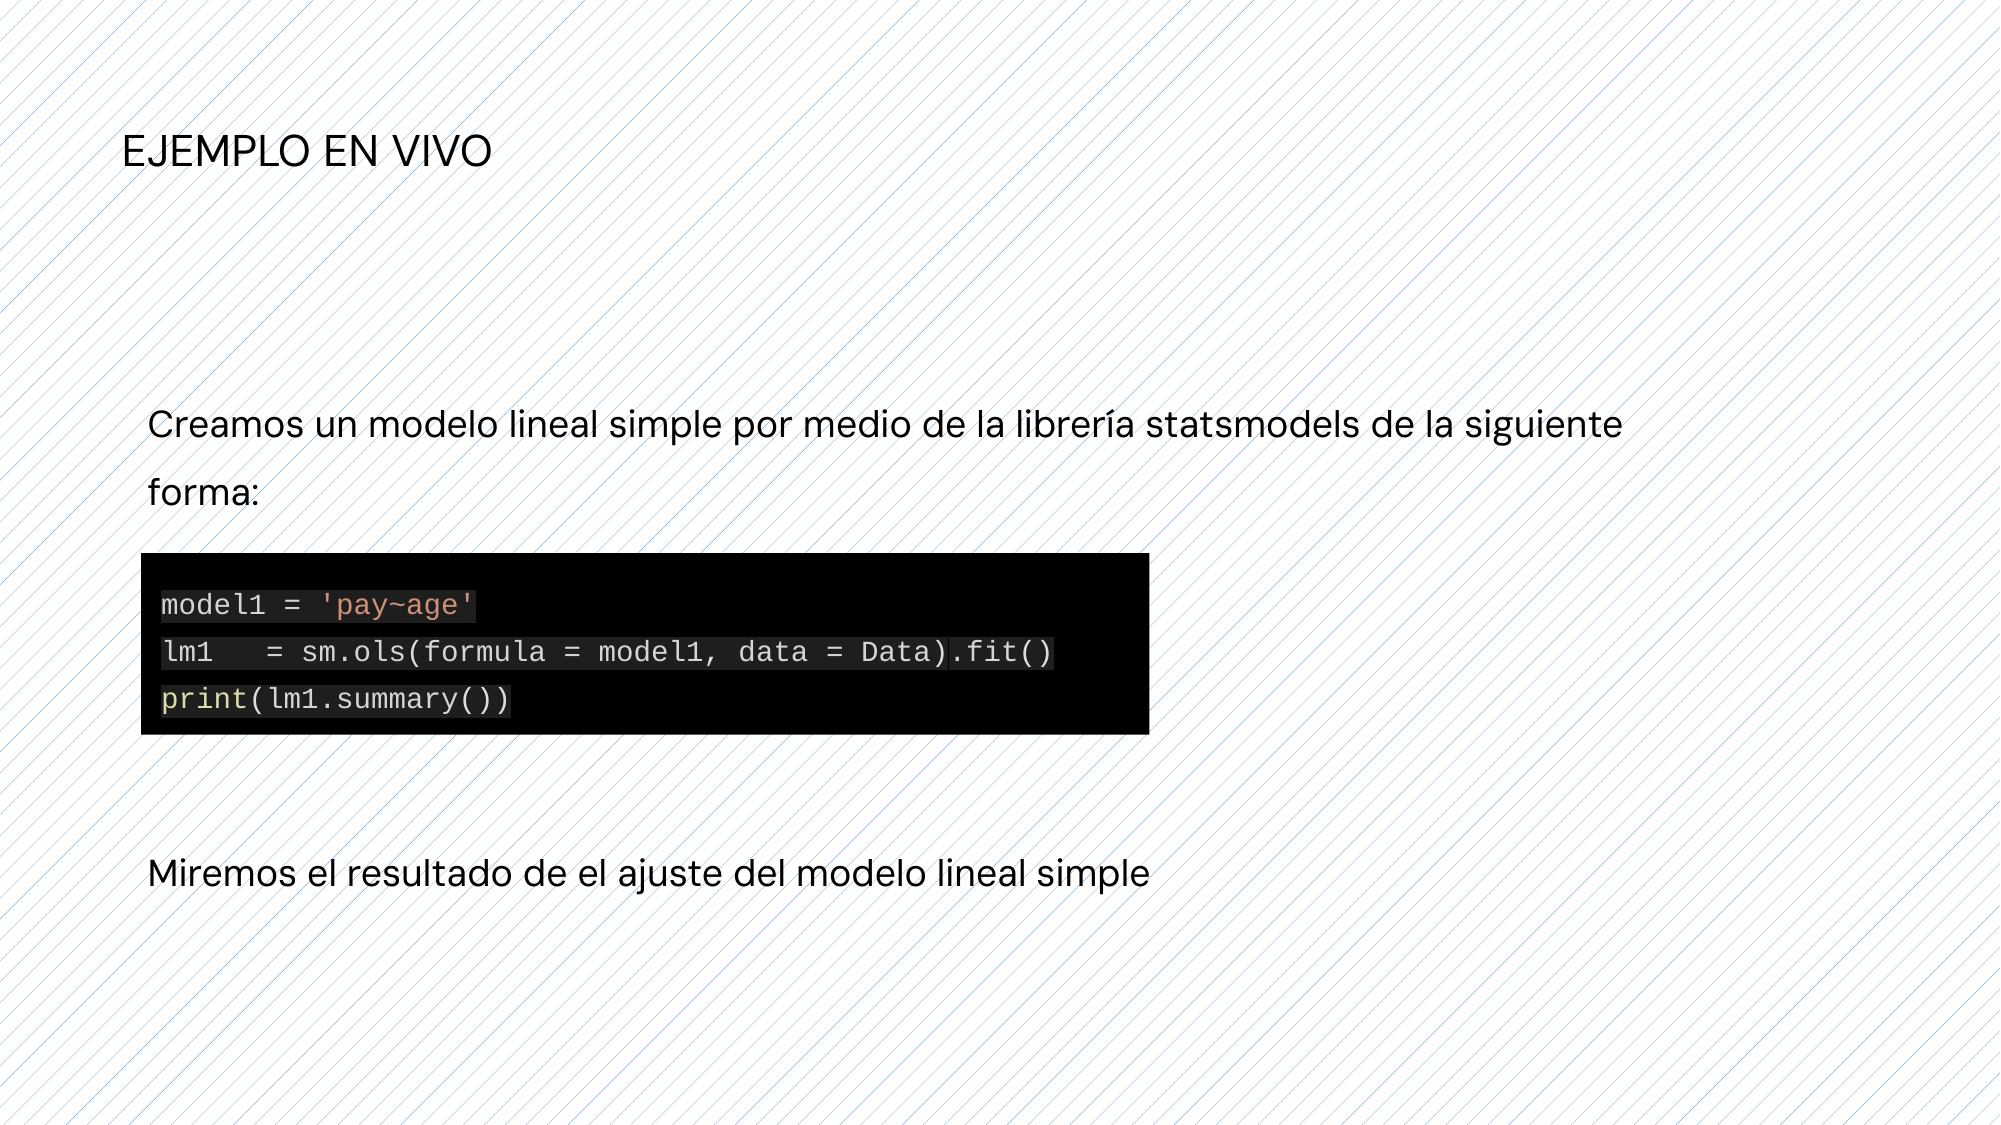

EJEMPLO EN VIVO

Creamos un modelo lineal simple por medio de la librería statsmodels de la siguiente forma:

Miremos el resultado de el ajuste del modelo lineal simple

model1 = 'pay~age'
lm1   = sm.ols(formula = model1, data = Data).fit()
print(lm1.summary())